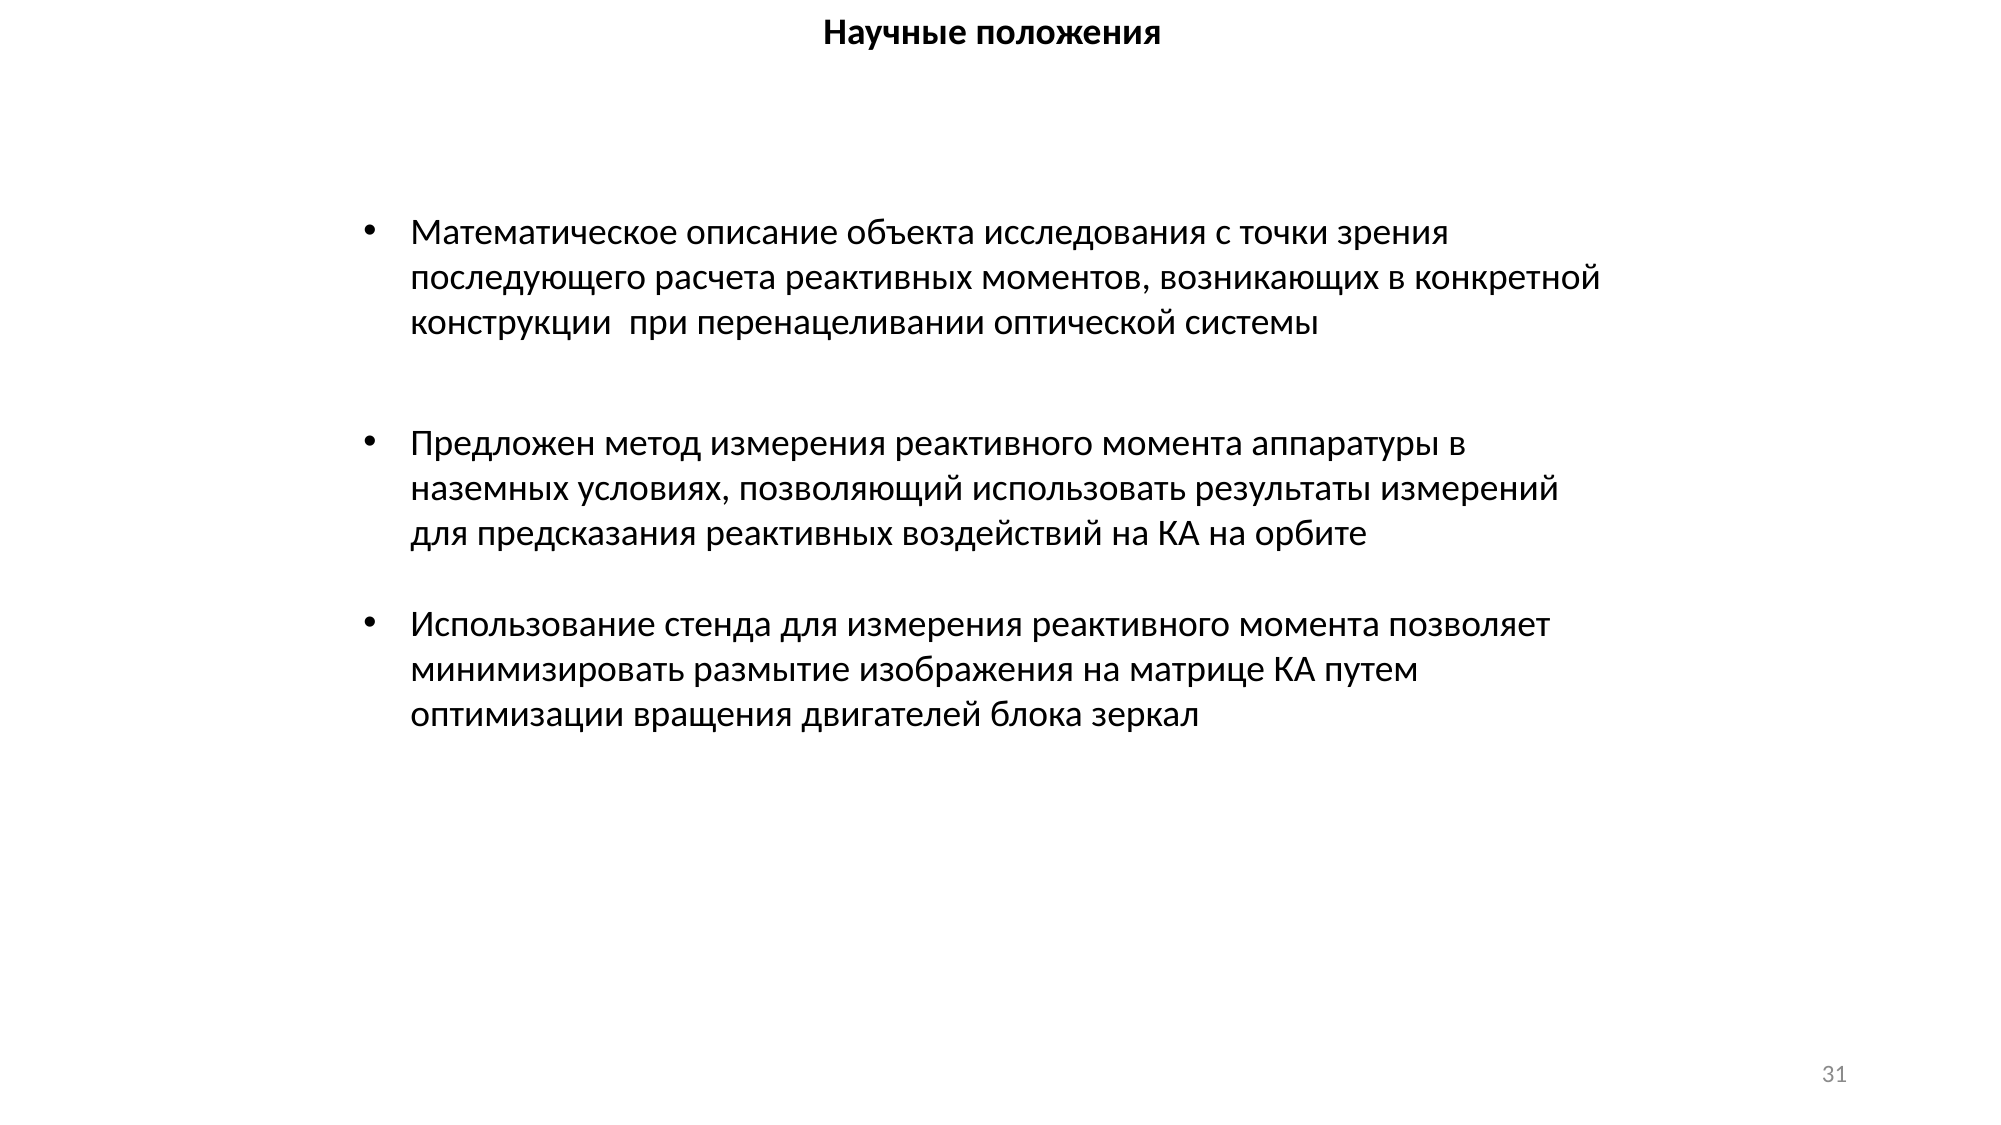

Научные положения
Математическое описание объекта исследования с точки зрения последующего расчета реактивных моментов, возникающих в конкретной конструкции  при перенацеливании оптической системы
Предложен метод измерения реактивного момента аппаратуры в наземных условиях, позволяющий использовать результаты измерений для предсказания реактивных воздействий на КА на орбите
Использование стенда для измерения реактивного момента позволяет минимизировать размытие изображения на матрице КА путем оптимизации вращения двигателей блока зеркал
31